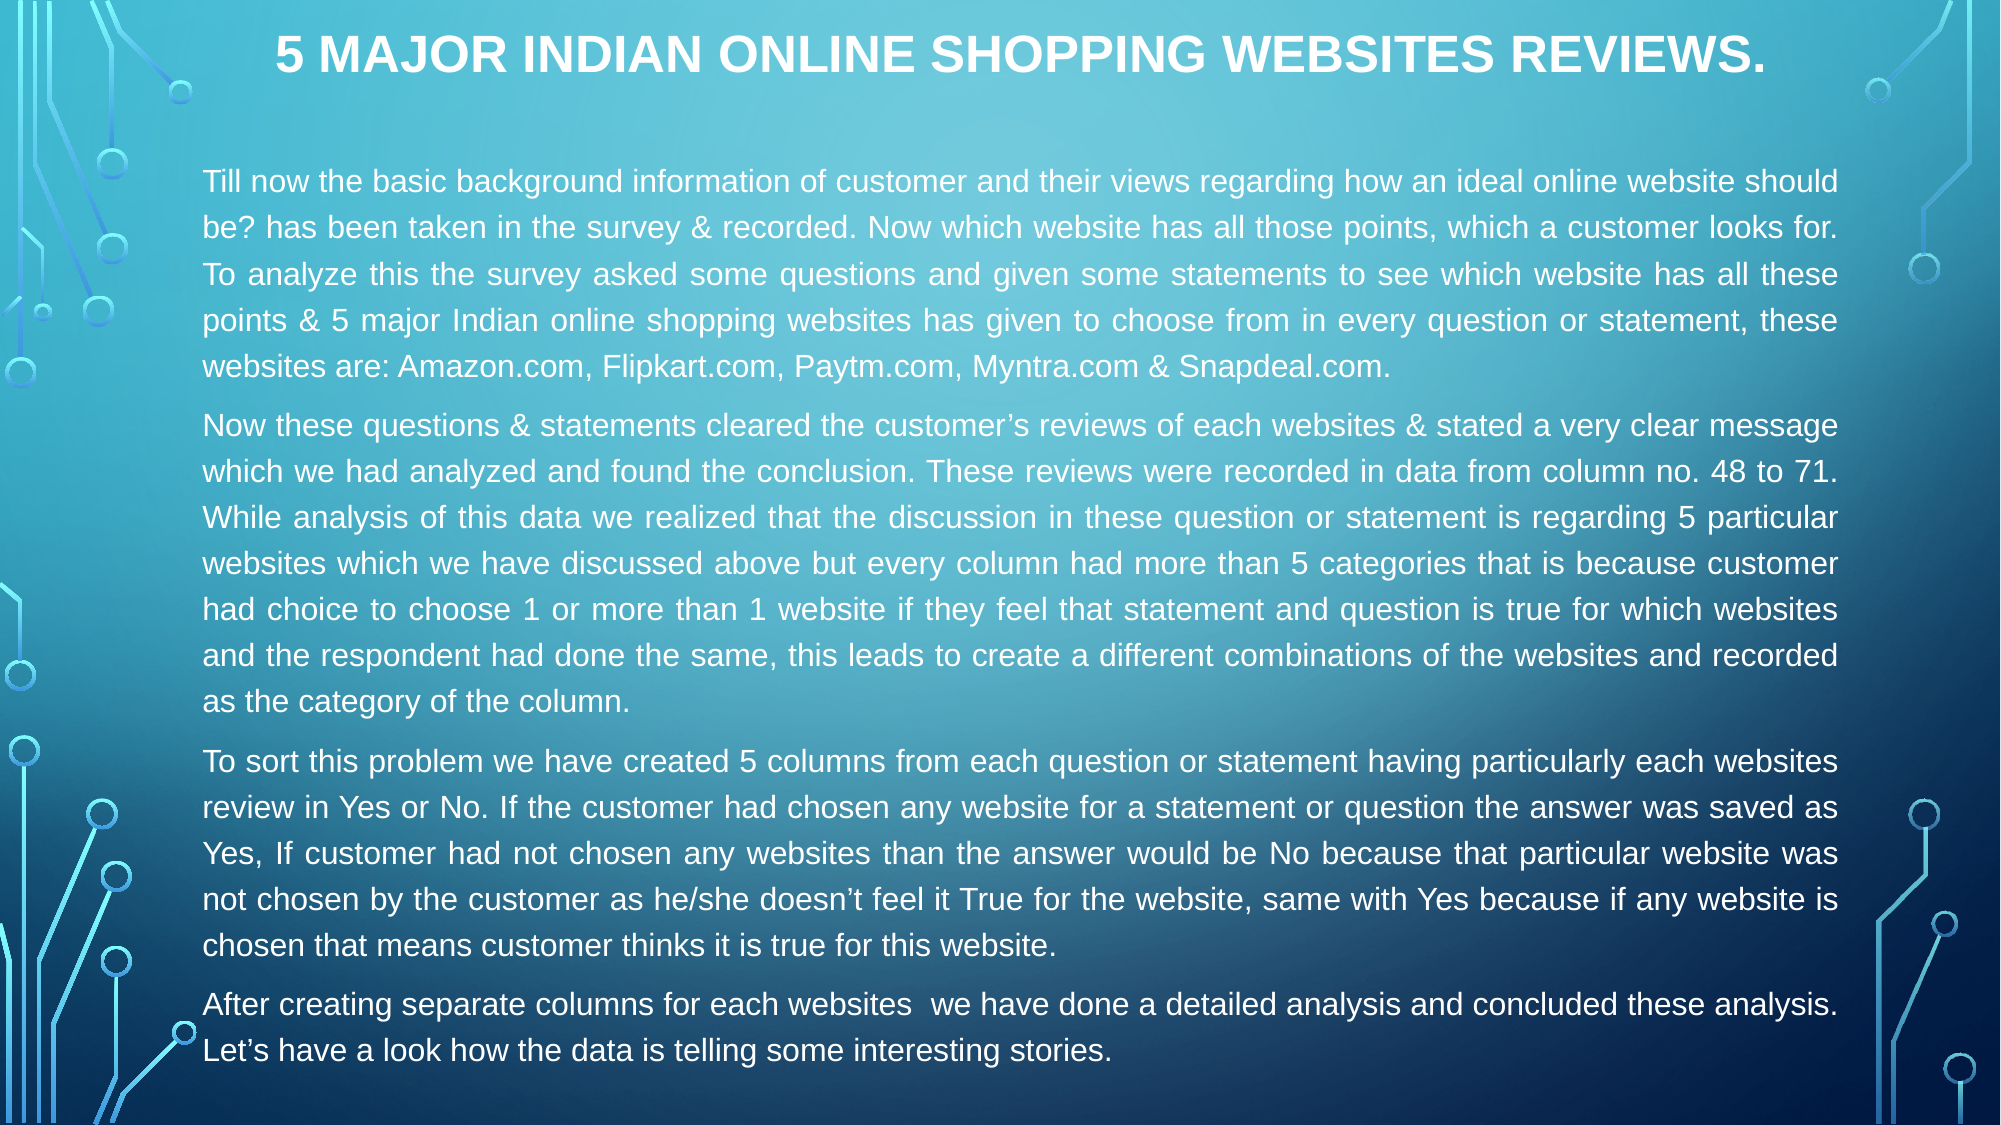

# 5 Major Indian online shopping websites reviews.
Till now the basic background information of customer and their views regarding how an ideal online website should be? has been taken in the survey & recorded. Now which website has all those points, which a customer looks for. To analyze this the survey asked some questions and given some statements to see which website has all these points & 5 major Indian online shopping websites has given to choose from in every question or statement, these websites are: Amazon.com, Flipkart.com, Paytm.com, Myntra.com & Snapdeal.com.
Now these questions & statements cleared the customer’s reviews of each websites & stated a very clear message which we had analyzed and found the conclusion. These reviews were recorded in data from column no. 48 to 71. While analysis of this data we realized that the discussion in these question or statement is regarding 5 particular websites which we have discussed above but every column had more than 5 categories that is because customer had choice to choose 1 or more than 1 website if they feel that statement and question is true for which websites and the respondent had done the same, this leads to create a different combinations of the websites and recorded as the category of the column.
To sort this problem we have created 5 columns from each question or statement having particularly each websites review in Yes or No. If the customer had chosen any website for a statement or question the answer was saved as Yes, If customer had not chosen any websites than the answer would be No because that particular website was not chosen by the customer as he/she doesn’t feel it True for the website, same with Yes because if any website is chosen that means customer thinks it is true for this website.
After creating separate columns for each websites  we have done a detailed analysis and concluded these analysis. Let’s have a look how the data is telling some interesting stories.